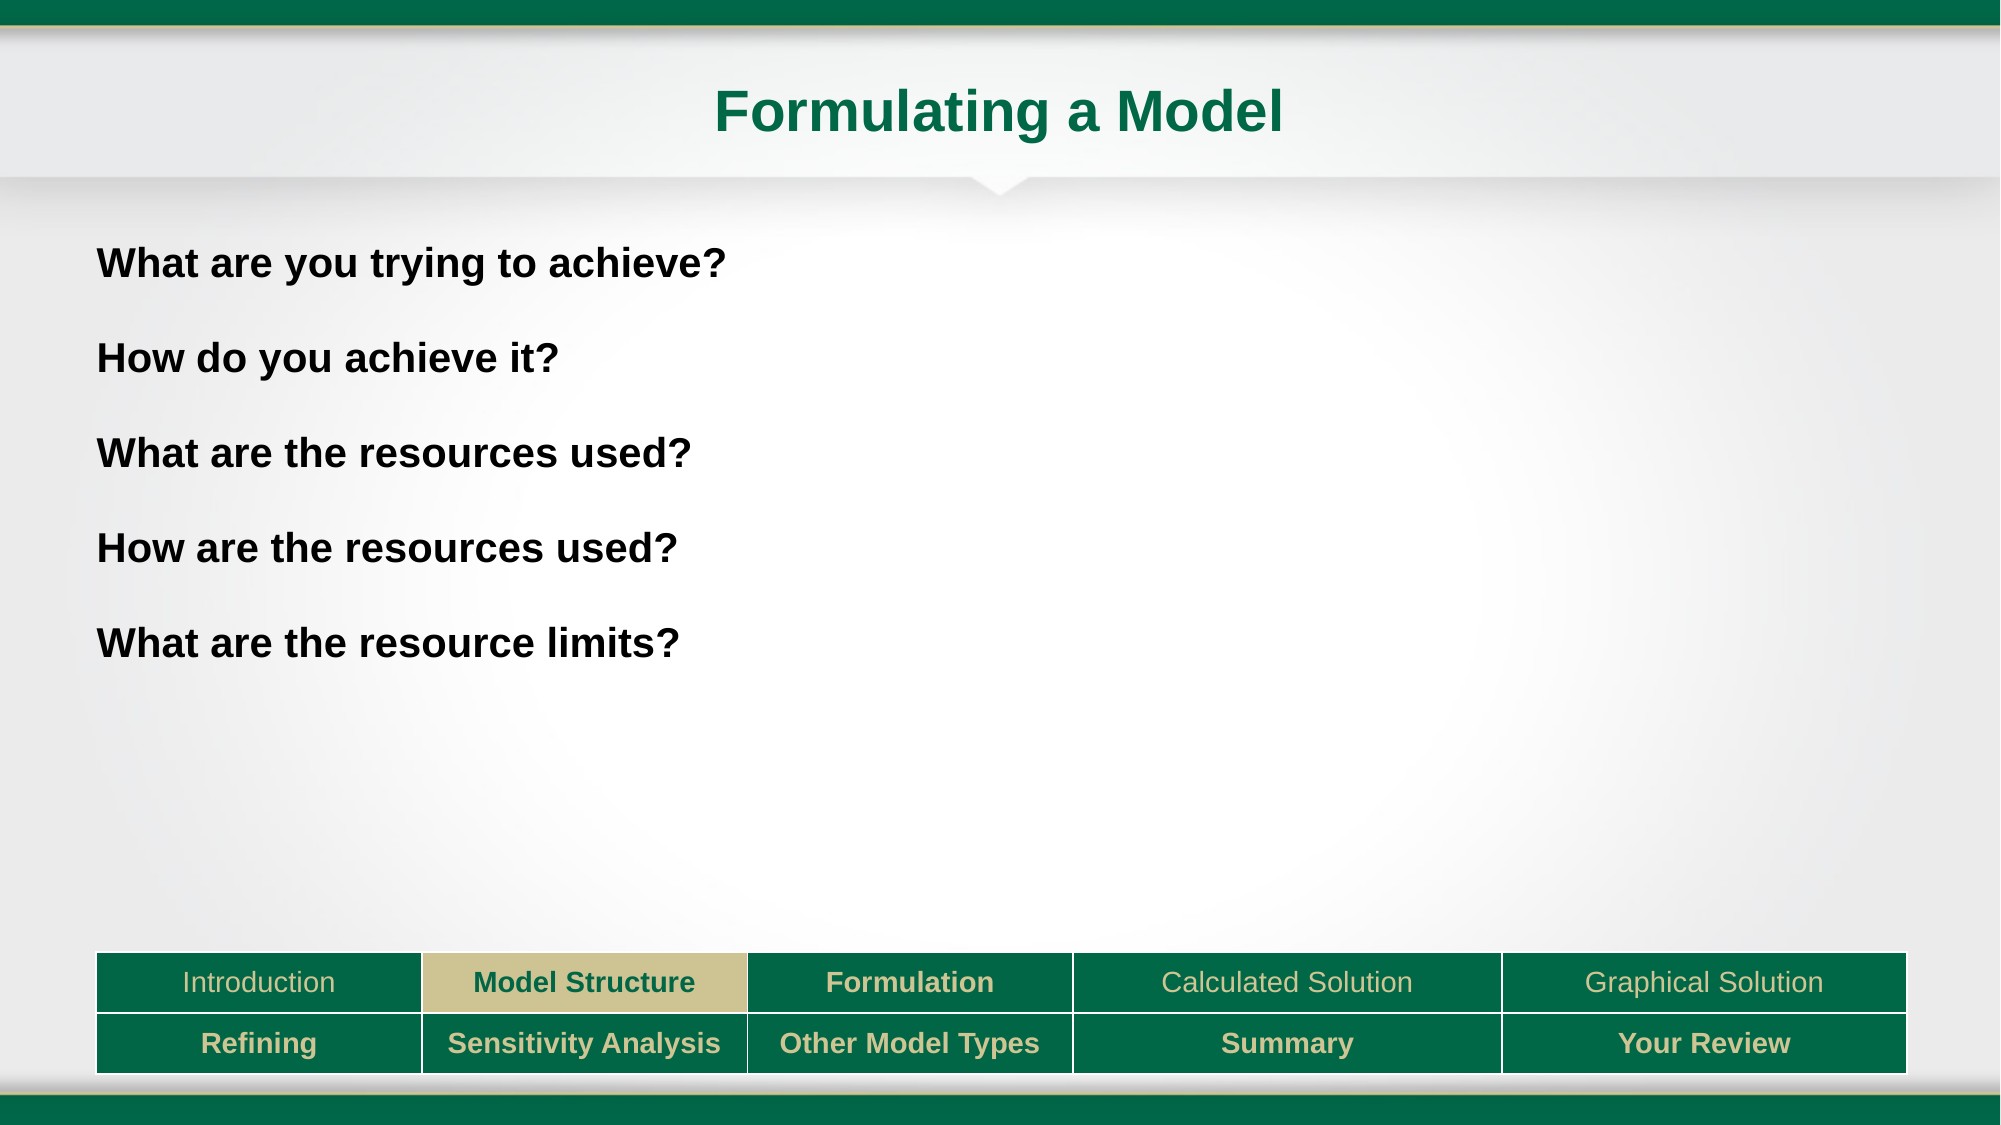

# Formulating a Model
What are you trying to achieve?
How do you achieve it?
What are the resources used?
How are the resources used?
What are the resource limits?
| Introduction | Model Structure | Formulation | Calculated Solution | Graphical Solution |
| --- | --- | --- | --- | --- |
| Refining | Sensitivity Analysis | Other Model Types | Summary | Your Review |